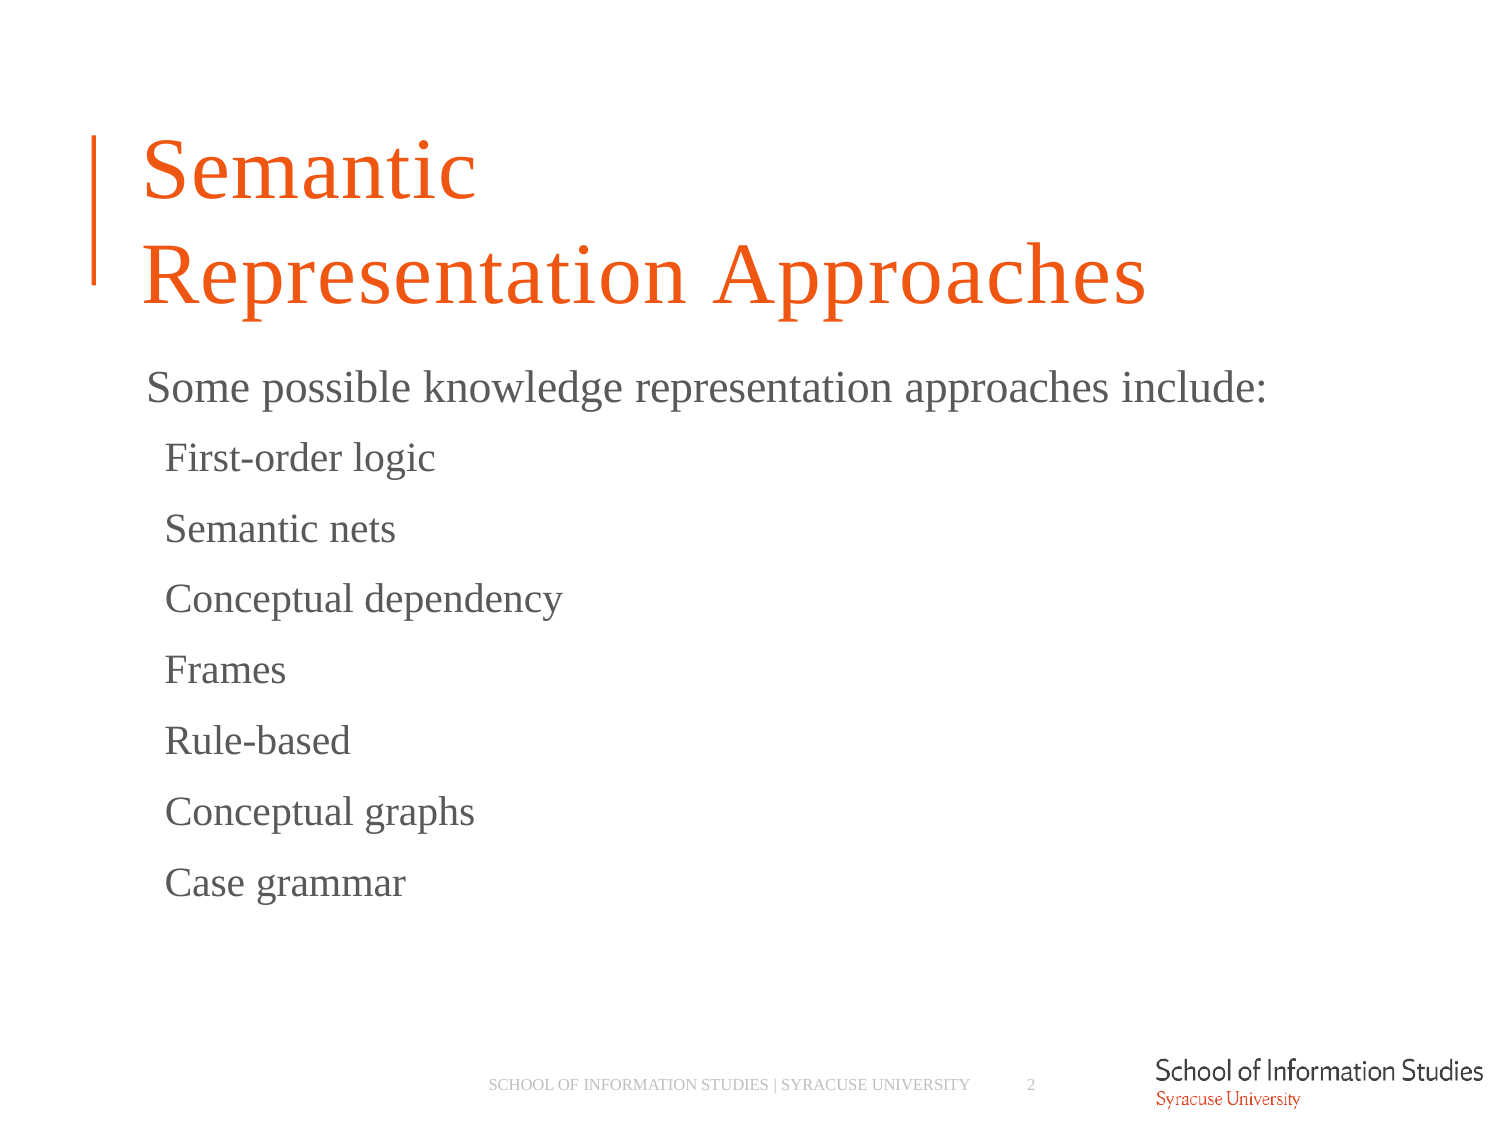

# Semantic
Representation Approaches
Some possible knowledge representation approaches include:
­ First-order logic
­ Semantic nets
­ Conceptual dependency
­ Frames
­ Rule-based
­ Conceptual graphs
­ Case grammar
SCHOOL OF INFORMATION STUDIES | SYRACUSE UNIVERSITY
2